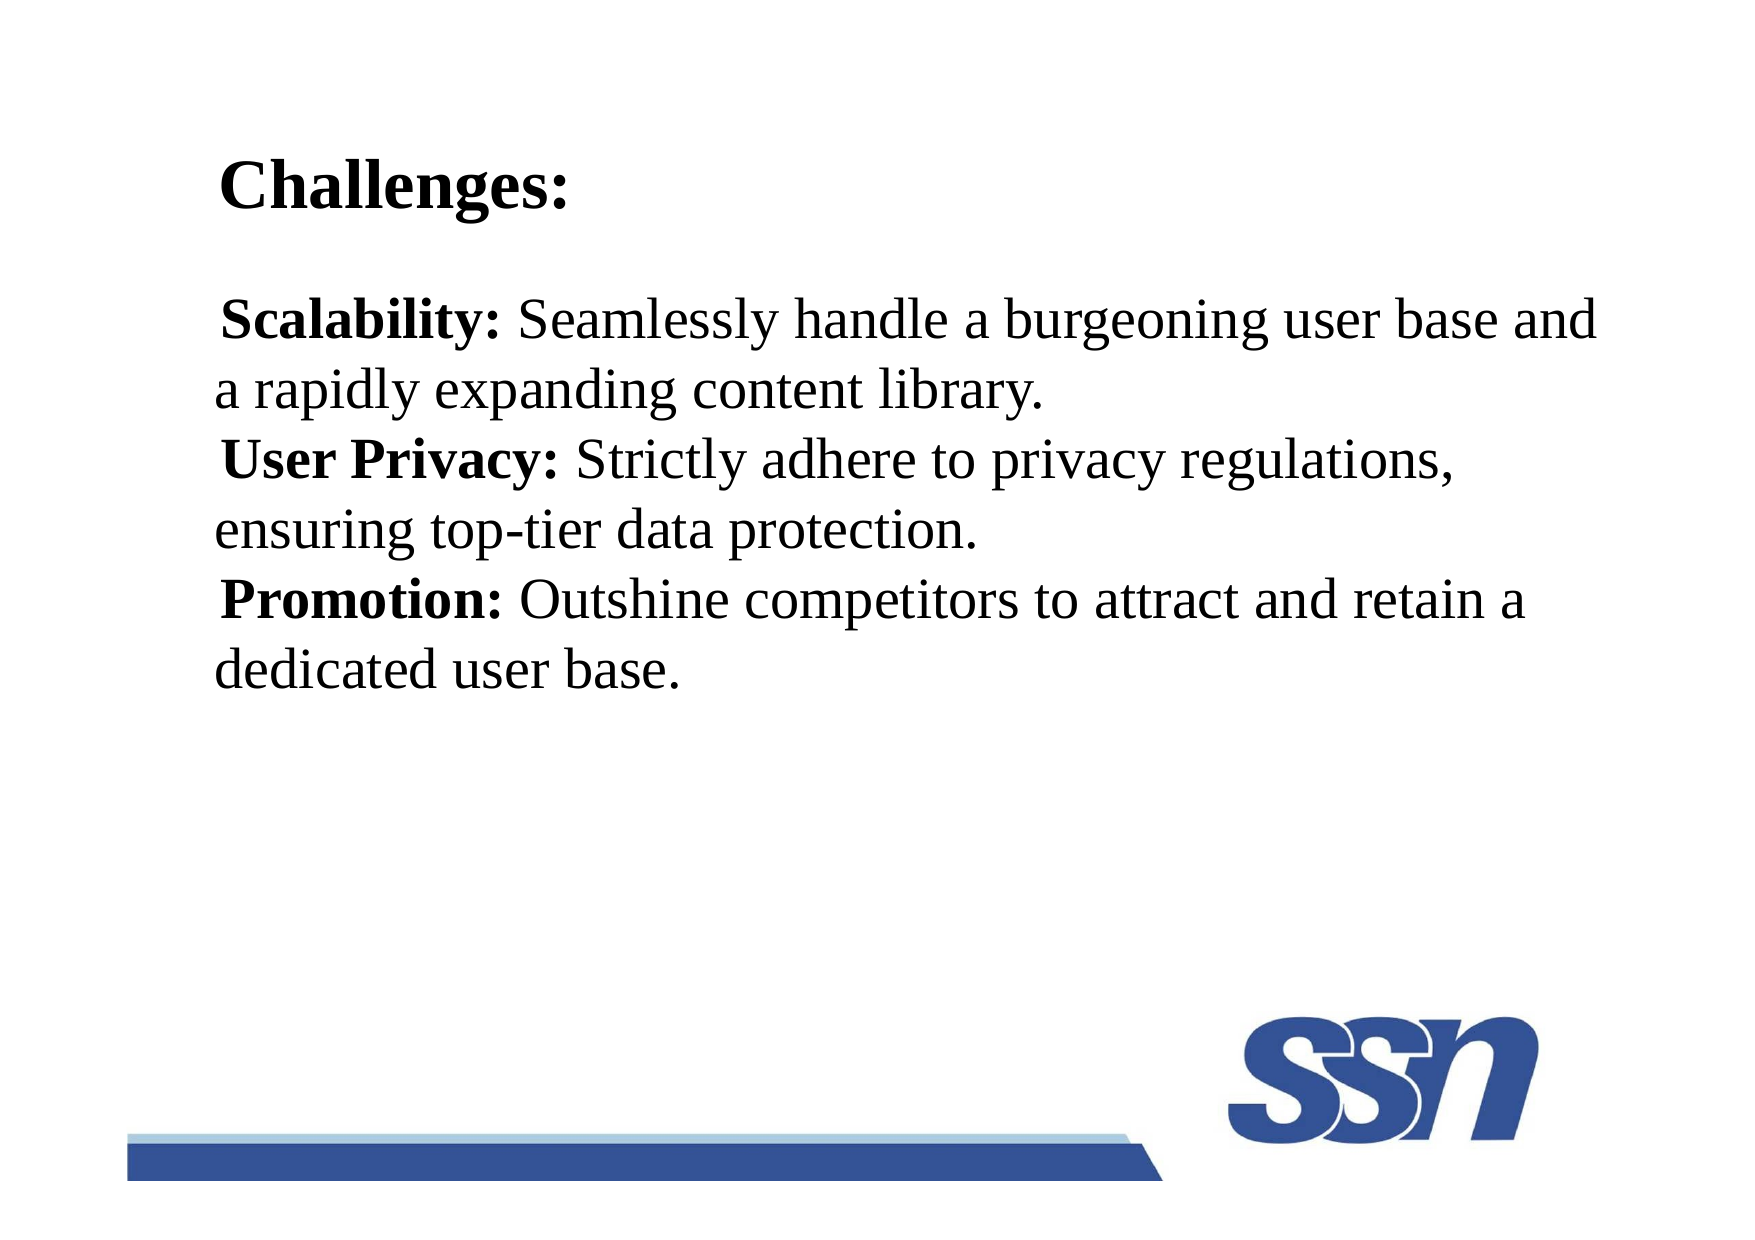

# Challenges:

   Scalability: Seamlessly handle a burgeoning user base and a rapidly expanding content library.
   User Privacy: Strictly adhere to privacy regulations, ensuring top-tier data protection.
   Promotion: Outshine competitors to attract and retain a dedicated user base.